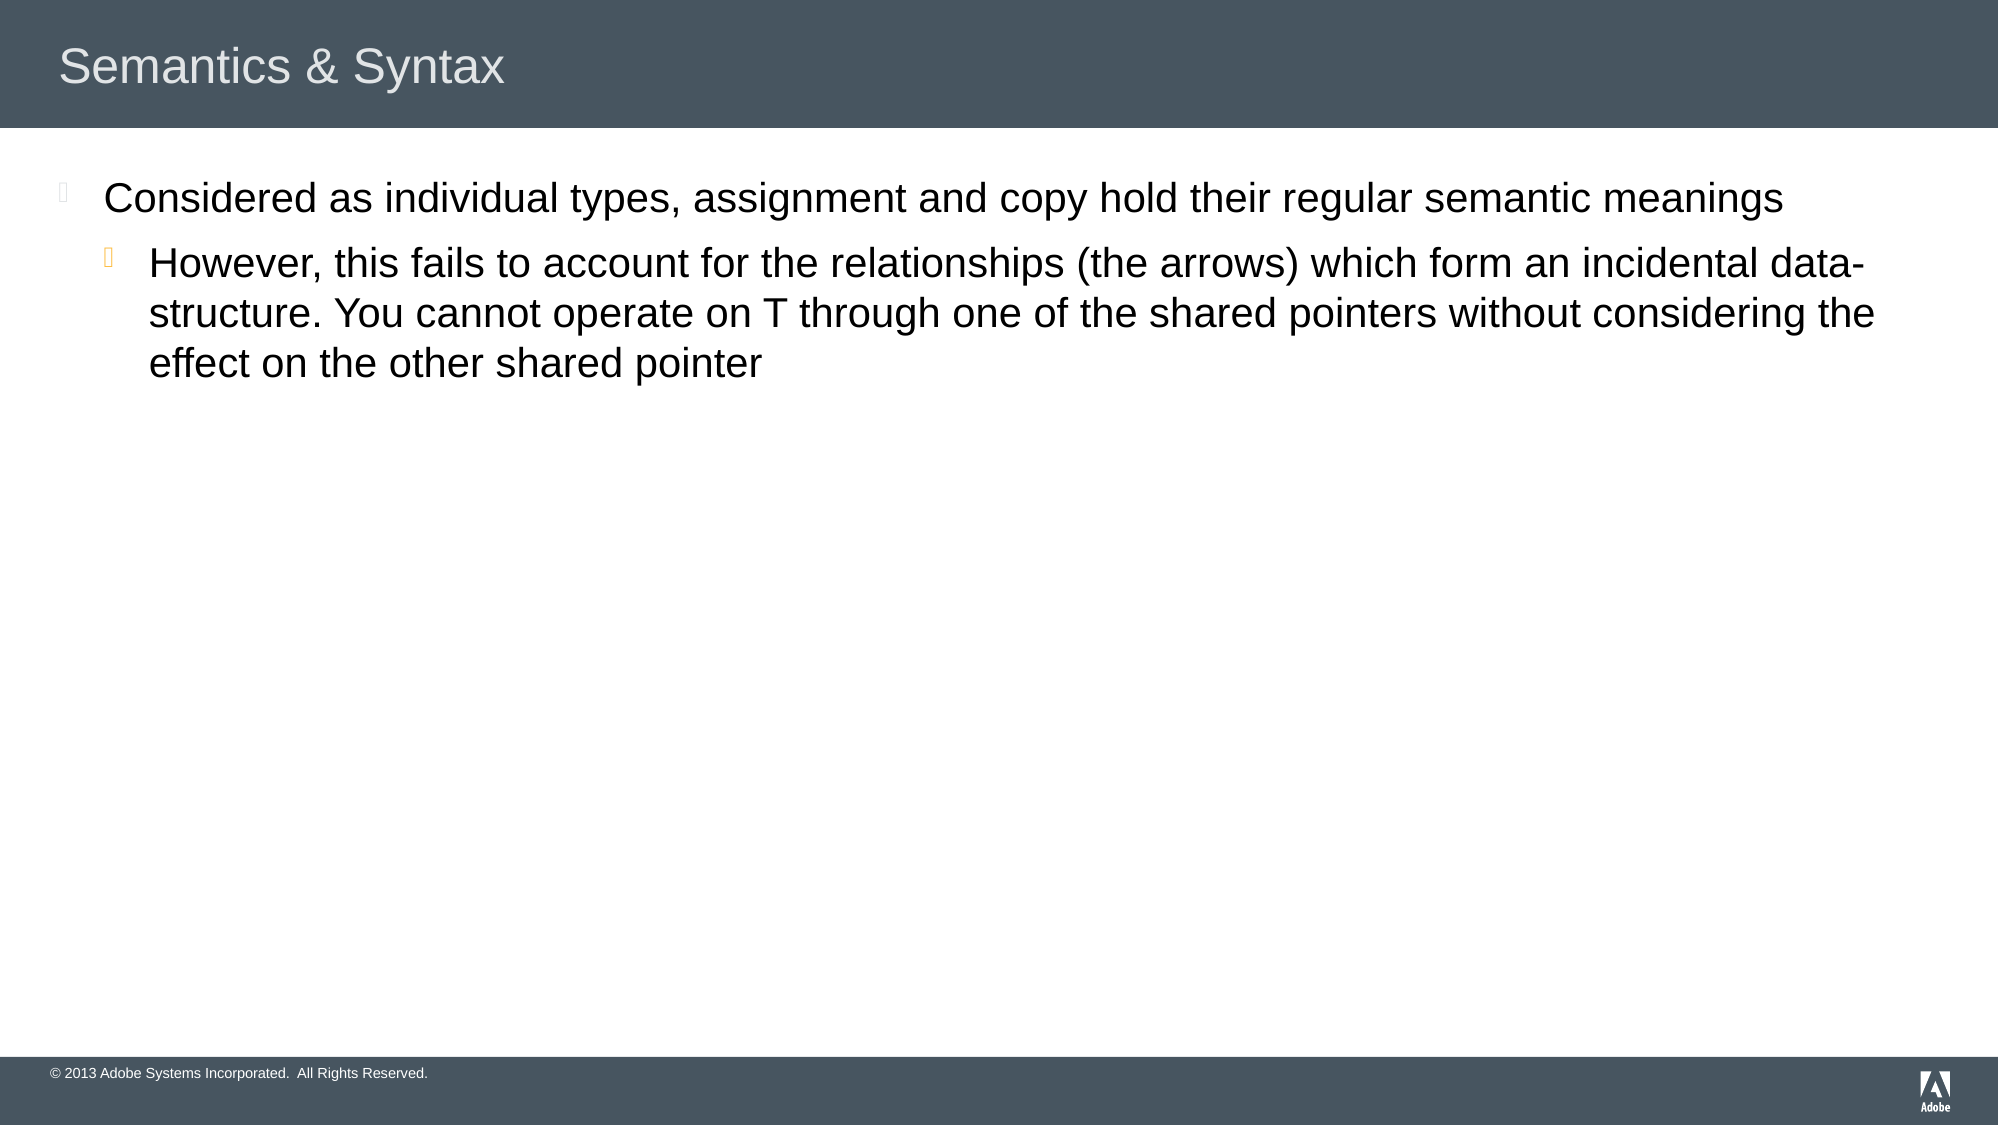

# Semantics & Syntax
Considered as individual types, assignment and copy hold their regular semantic meanings
However, this fails to account for the relationships (the arrows) which form an incidental data-structure. You cannot operate on T through one of the shared pointers without considering the effect on the other shared pointer
74